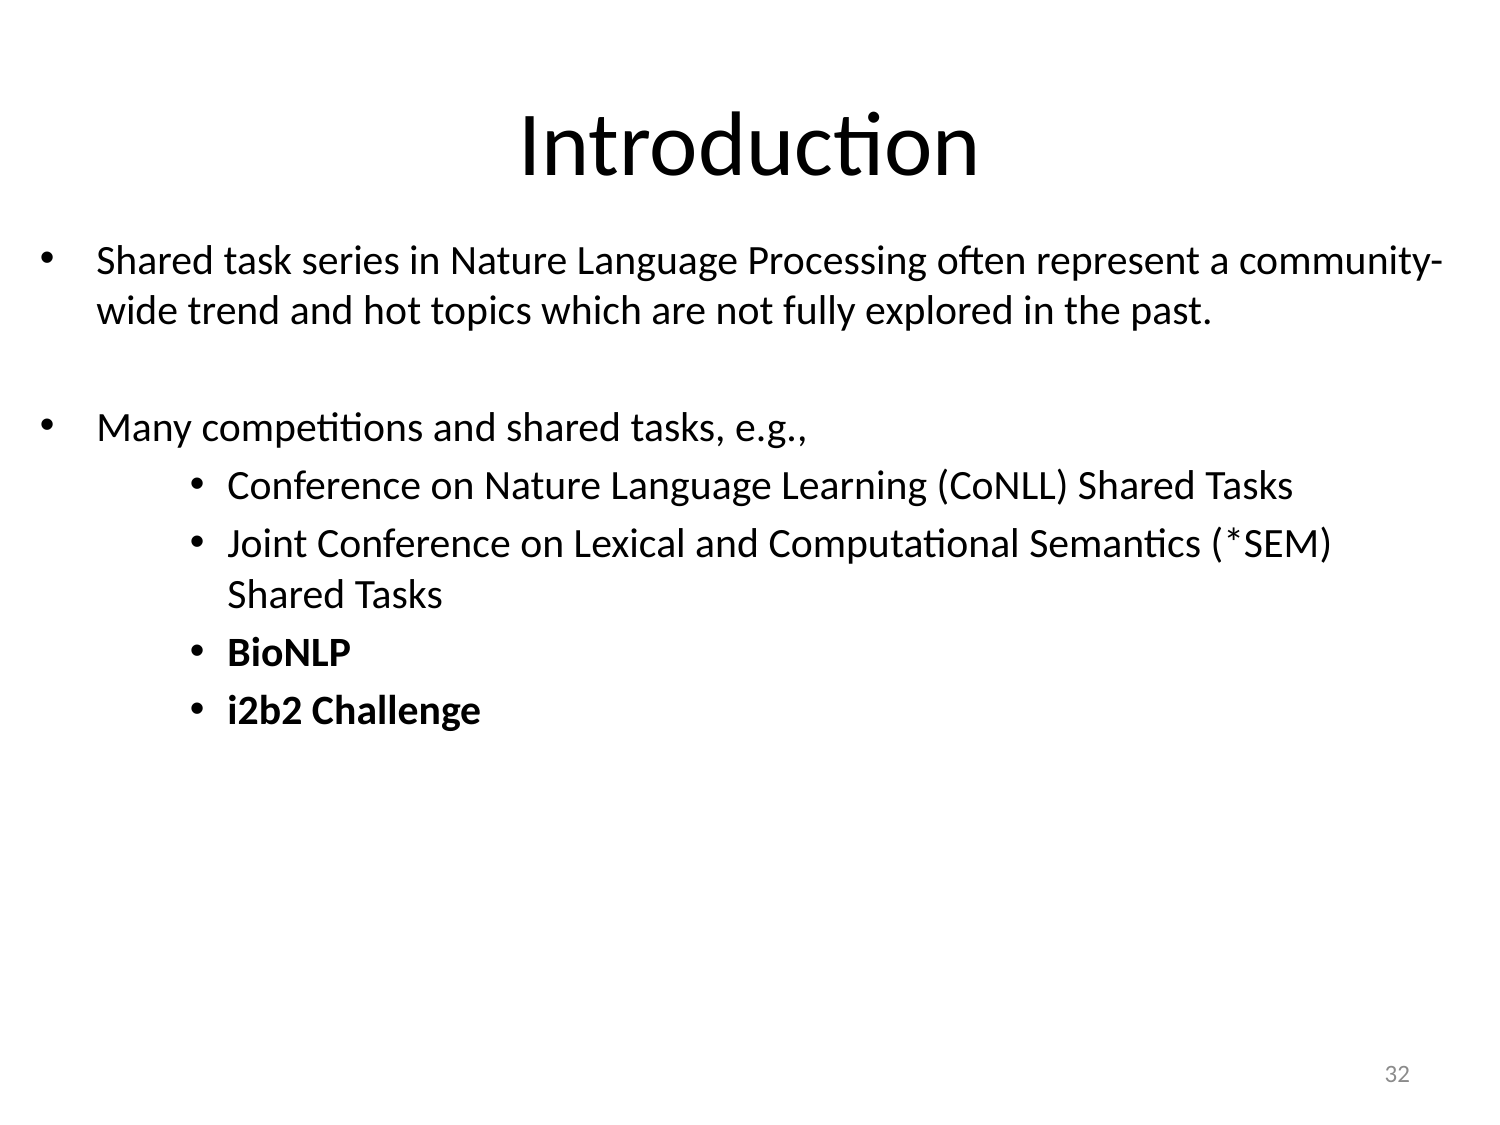

# Introduction
Shared task series in Nature Language Processing often represent a community-wide trend and hot topics which are not fully explored in the past.

Many competitions and shared tasks, e.g.,
Conference on Nature Language Learning (CoNLL) Shared Tasks
Joint Conference on Lexical and Computational Semantics (*SEM) Shared Tasks
BioNLP
i2b2 Challenge
32